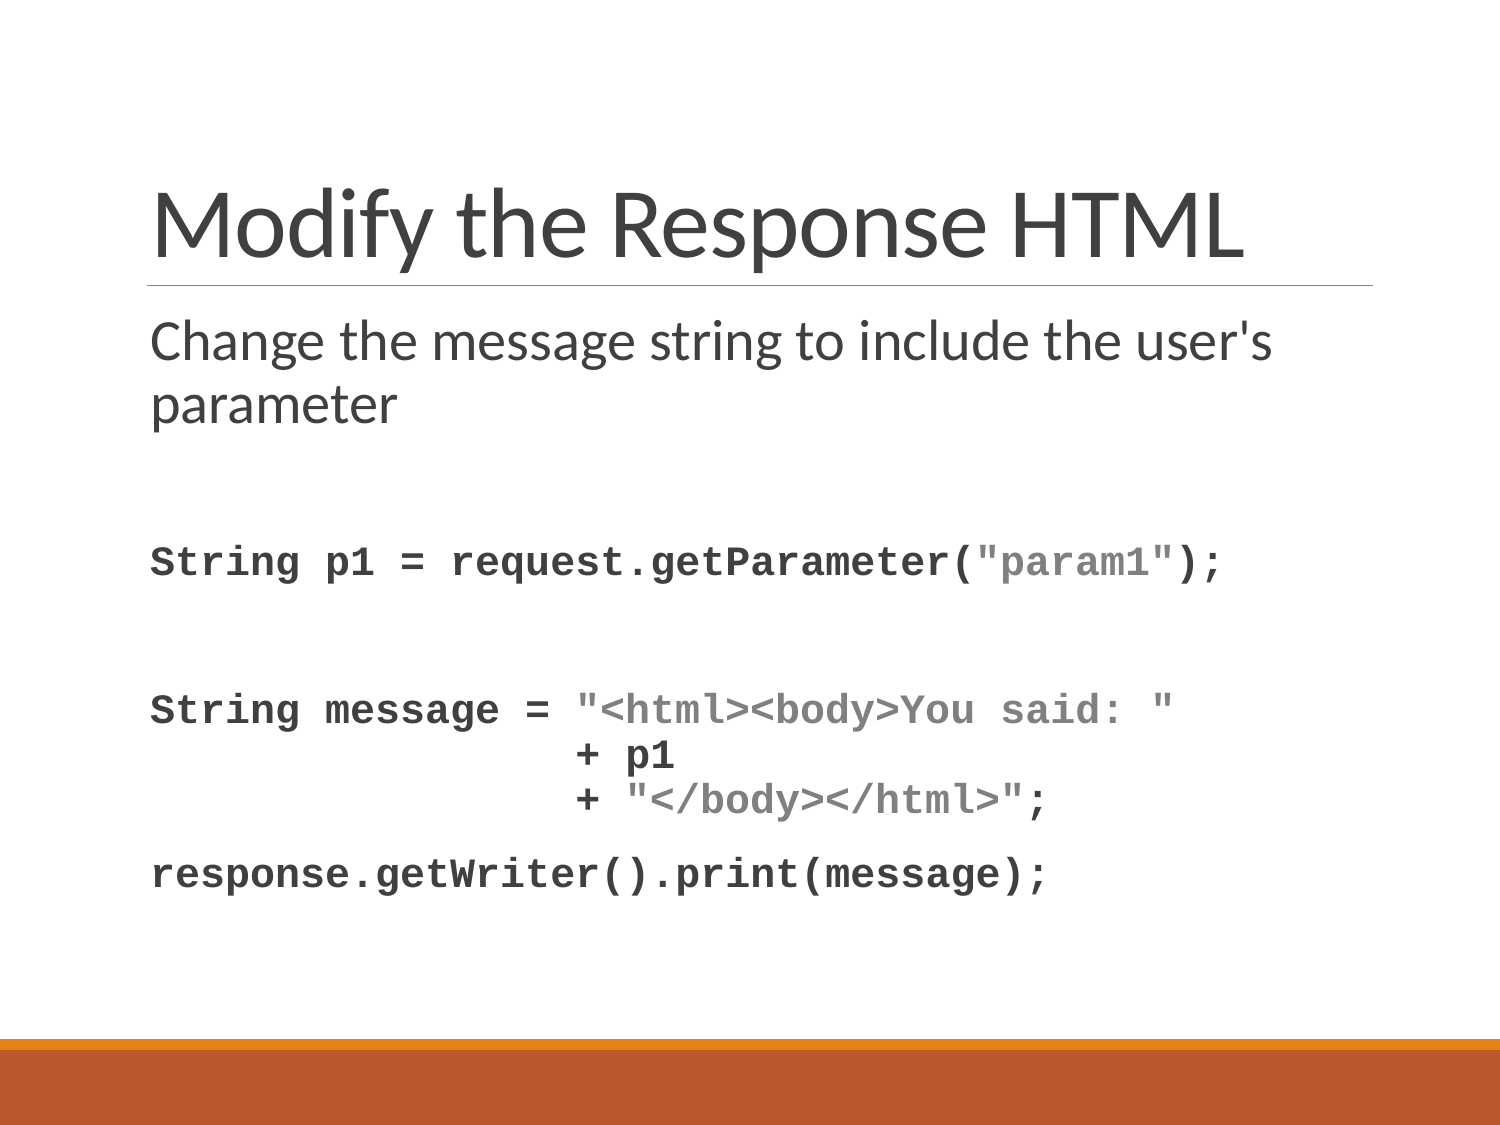

# Modify the Response HTML
Change the message string to include the user's parameter

String p1 = request.getParameter("param1");

String message = "<html><body>You said: "
                 + p1
                 + "</body></html>";
response.getWriter().print(message);